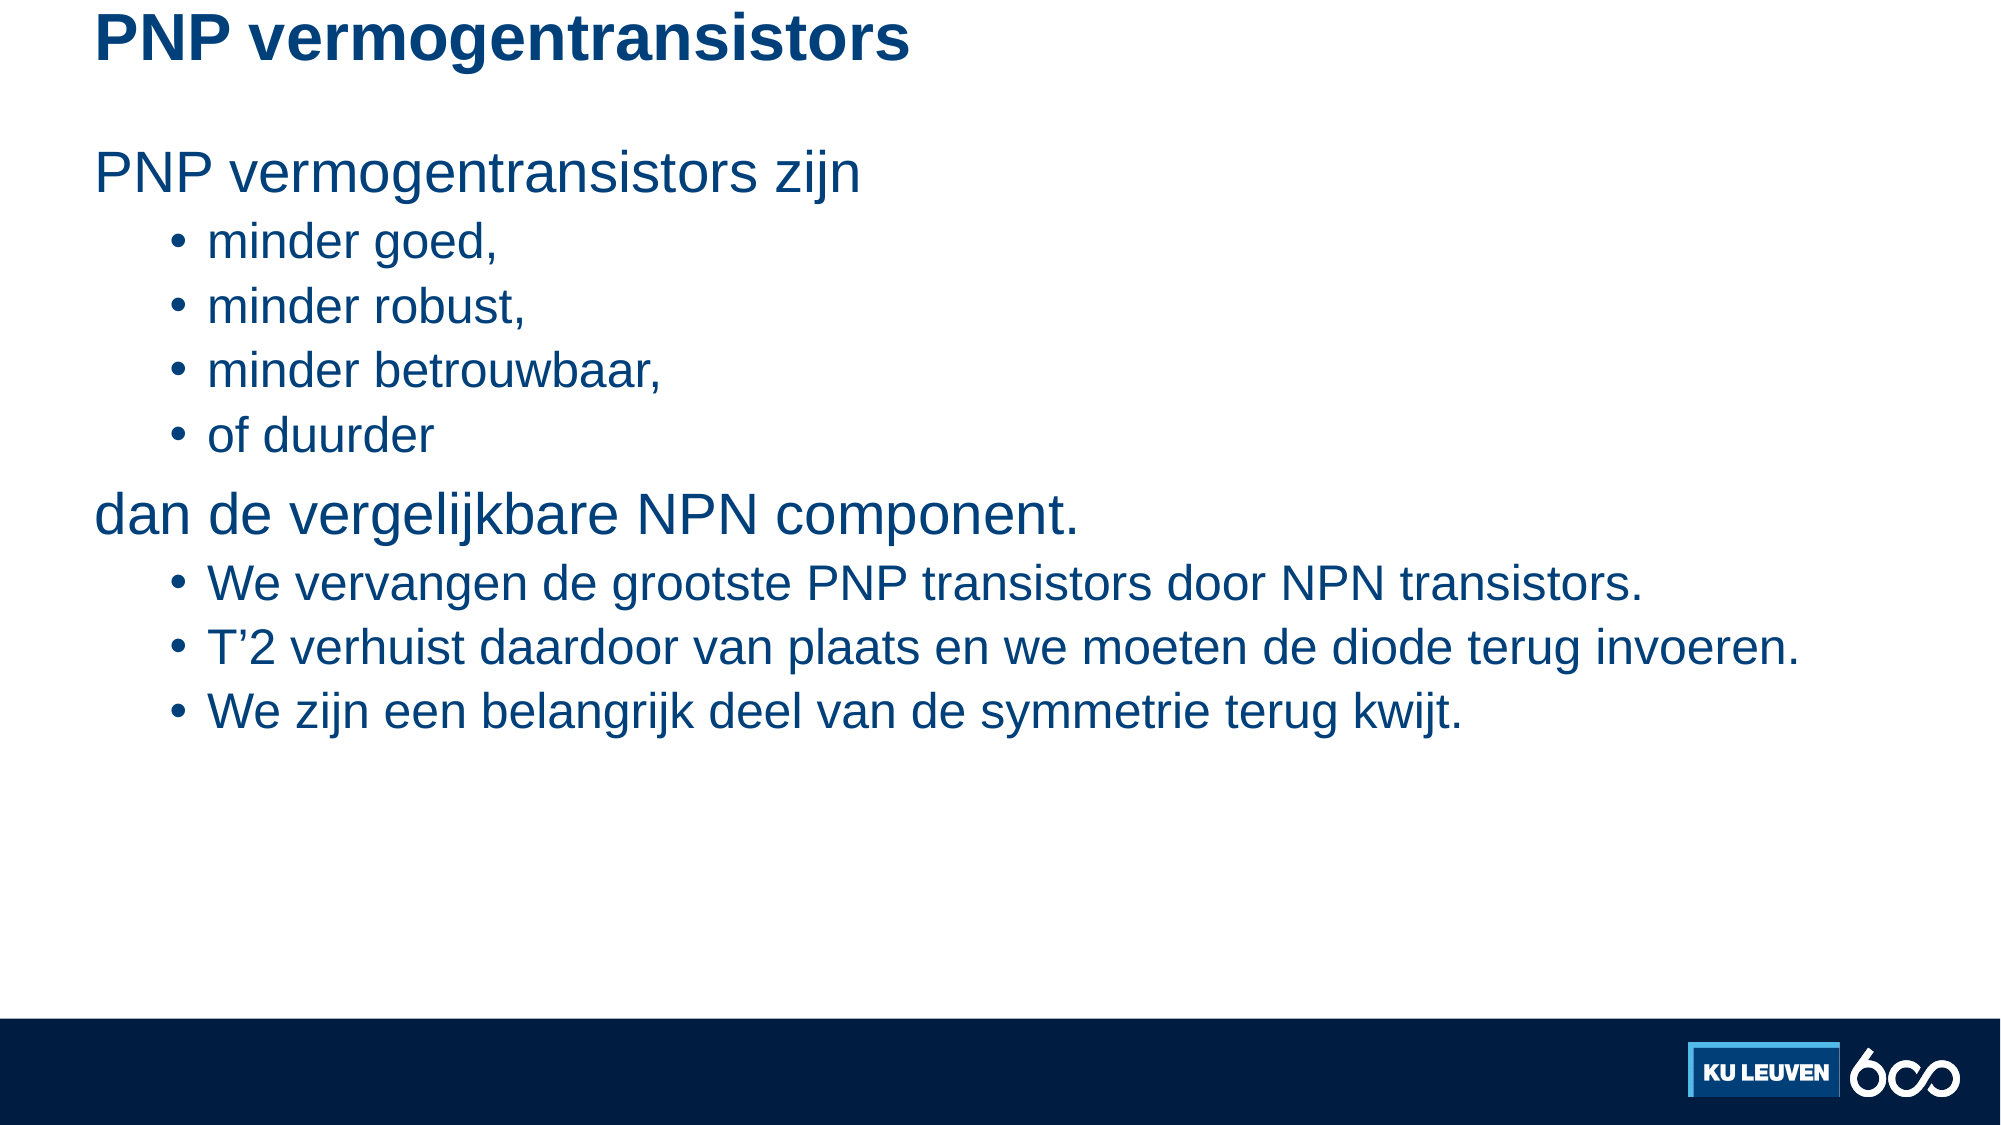

# PNP vermogentransistors
PNP vermogentransistors zijn
minder goed,
minder robust,
minder betrouwbaar,
of duurder
dan de vergelijkbare NPN component.
We vervangen de grootste PNP transistors door NPN transistors.
T’2 verhuist daardoor van plaats en we moeten de diode terug invoeren.
We zijn een belangrijk deel van de symmetrie terug kwijt.